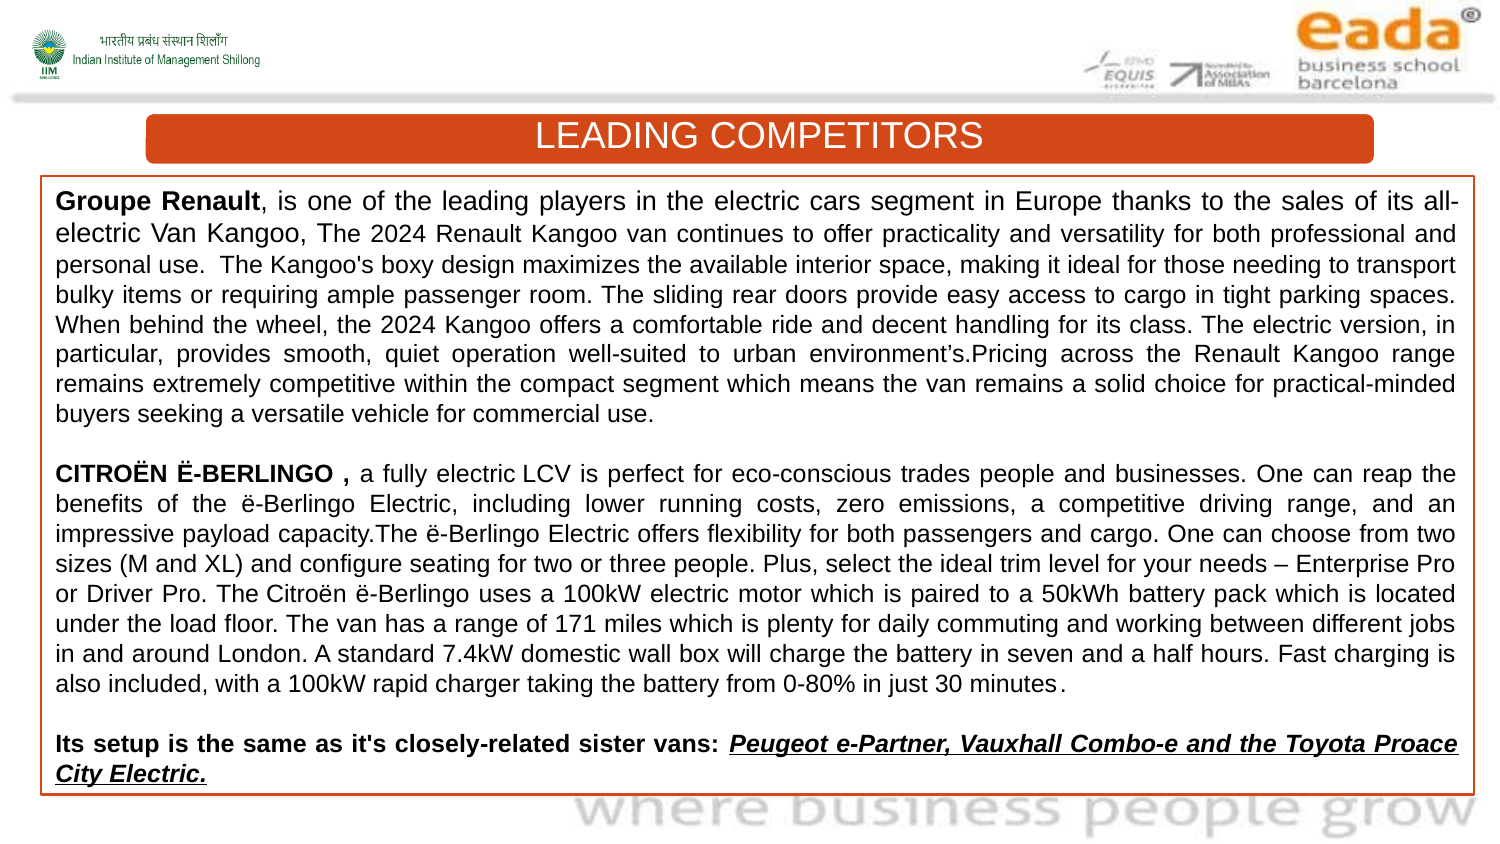

LEADING COMPETITORS
Groupe Renault, is one of the leading players in the electric cars segment in Europe thanks to the sales of its all-electric Van Kangoo, The 2024 Renault Kangoo van continues to offer practicality and versatility for both professional and personal use.  The Kangoo's boxy design maximizes the available interior space, making it ideal for those needing to transport bulky items or requiring ample passenger room. The sliding rear doors provide easy access to cargo in tight parking spaces. When behind the wheel, the 2024 Kangoo offers a comfortable ride and decent handling for its class. The electric version, in particular, provides smooth, quiet operation well-suited to urban environment’s.Pricing across the Renault Kangoo range remains extremely competitive within the compact segment which means the van remains a solid choice for practical-minded buyers seeking a versatile vehicle for commercial use.

CITROËN Ë-BERLINGO , a fully electric LCV is perfect for eco-conscious trades people and businesses. One can reap the benefits of the ë-Berlingo Electric, including lower running costs, zero emissions, a competitive driving range, and an impressive payload capacity.The ë-Berlingo Electric offers flexibility for both passengers and cargo. One can choose from two sizes (M and XL) and configure seating for two or three people. Plus, select the ideal trim level for your needs – Enterprise Pro or Driver Pro. The Citroën ë-Berlingo uses a 100kW electric motor which is paired to a 50kWh battery pack which is located under the load floor. The van has a range of 171 miles which is plenty for daily commuting and working between different jobs in and around London. A standard 7.4kW domestic wall box will charge the battery in seven and a half hours. Fast charging is also included, with a 100kW rapid charger taking the battery from 0-80% in just 30 minutes.

Its setup is the same as it's closely-related sister vans: Peugeot e-Partner, Vauxhall Combo-e and the Toyota Proace City Electric.